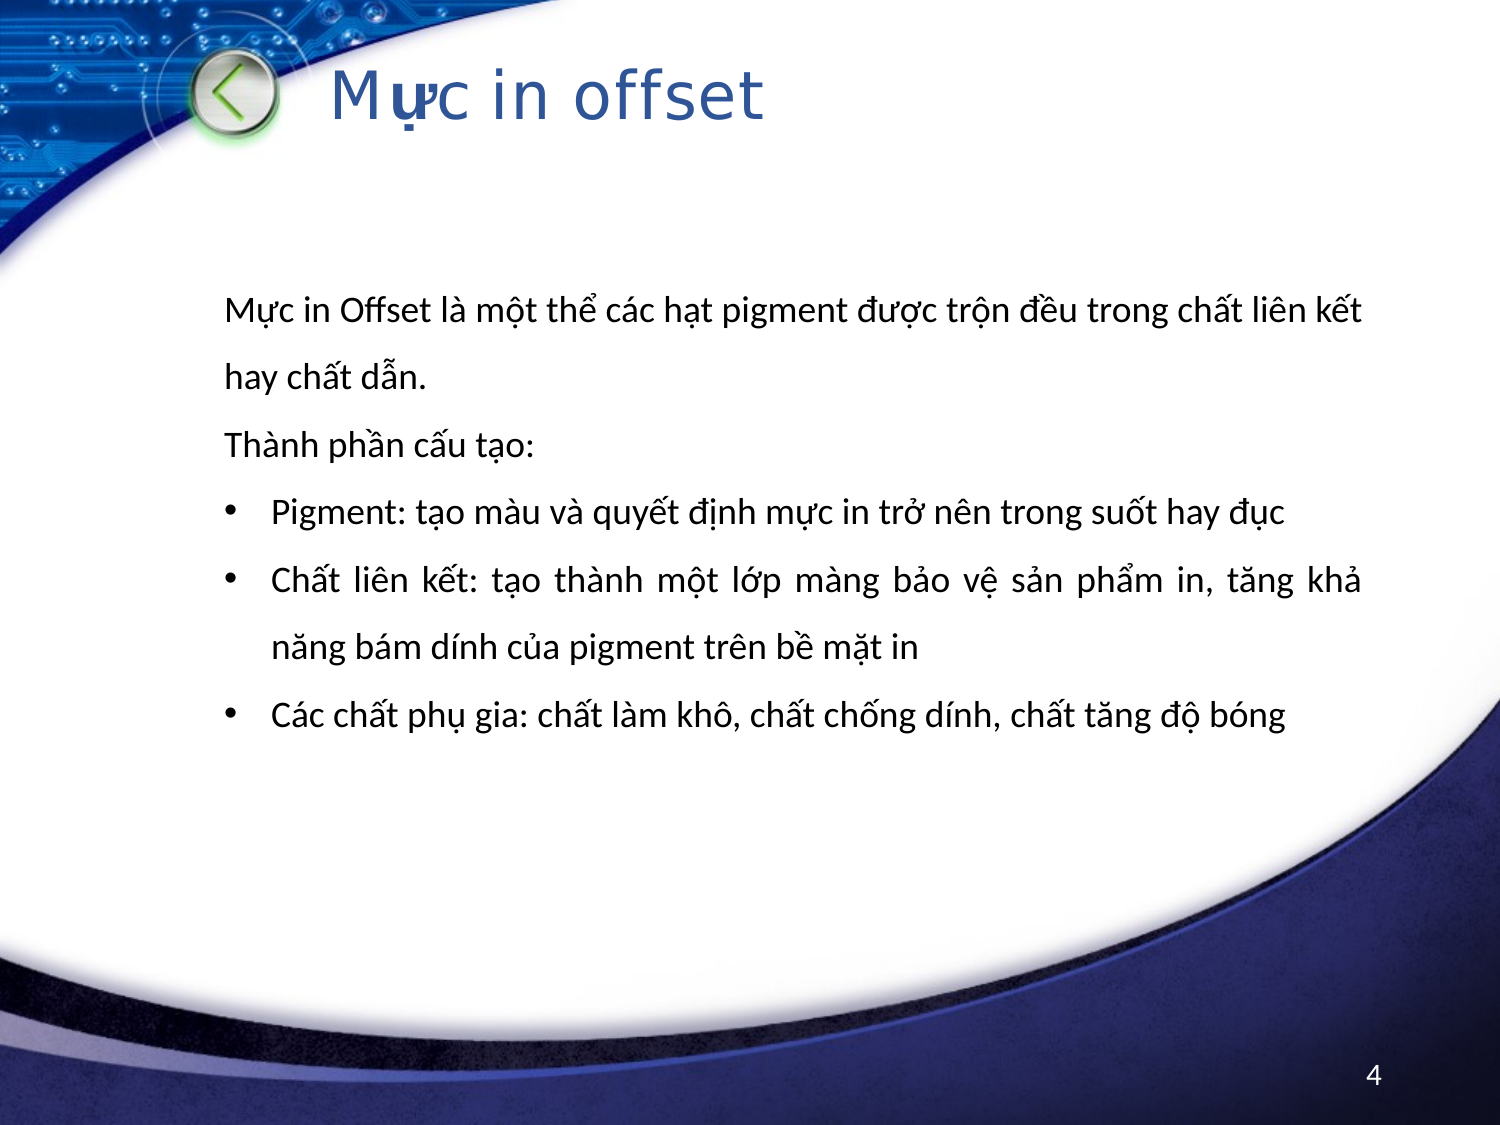

# Mực in offset
Mực in Offset là một thể các hạt pigment được trộn đều trong chất liên kết hay chất dẫn.
Thành phần cấu tạo:
Pigment: tạo màu và quyết định mực in trở nên trong suốt hay đục
Chất liên kết: tạo thành một lớp màng bảo vệ sản phẩm in, tăng khả năng bám dính của pigment trên bề mặt in
Các chất phụ gia: chất làm khô, chất chống dính, chất tăng độ bóng

4